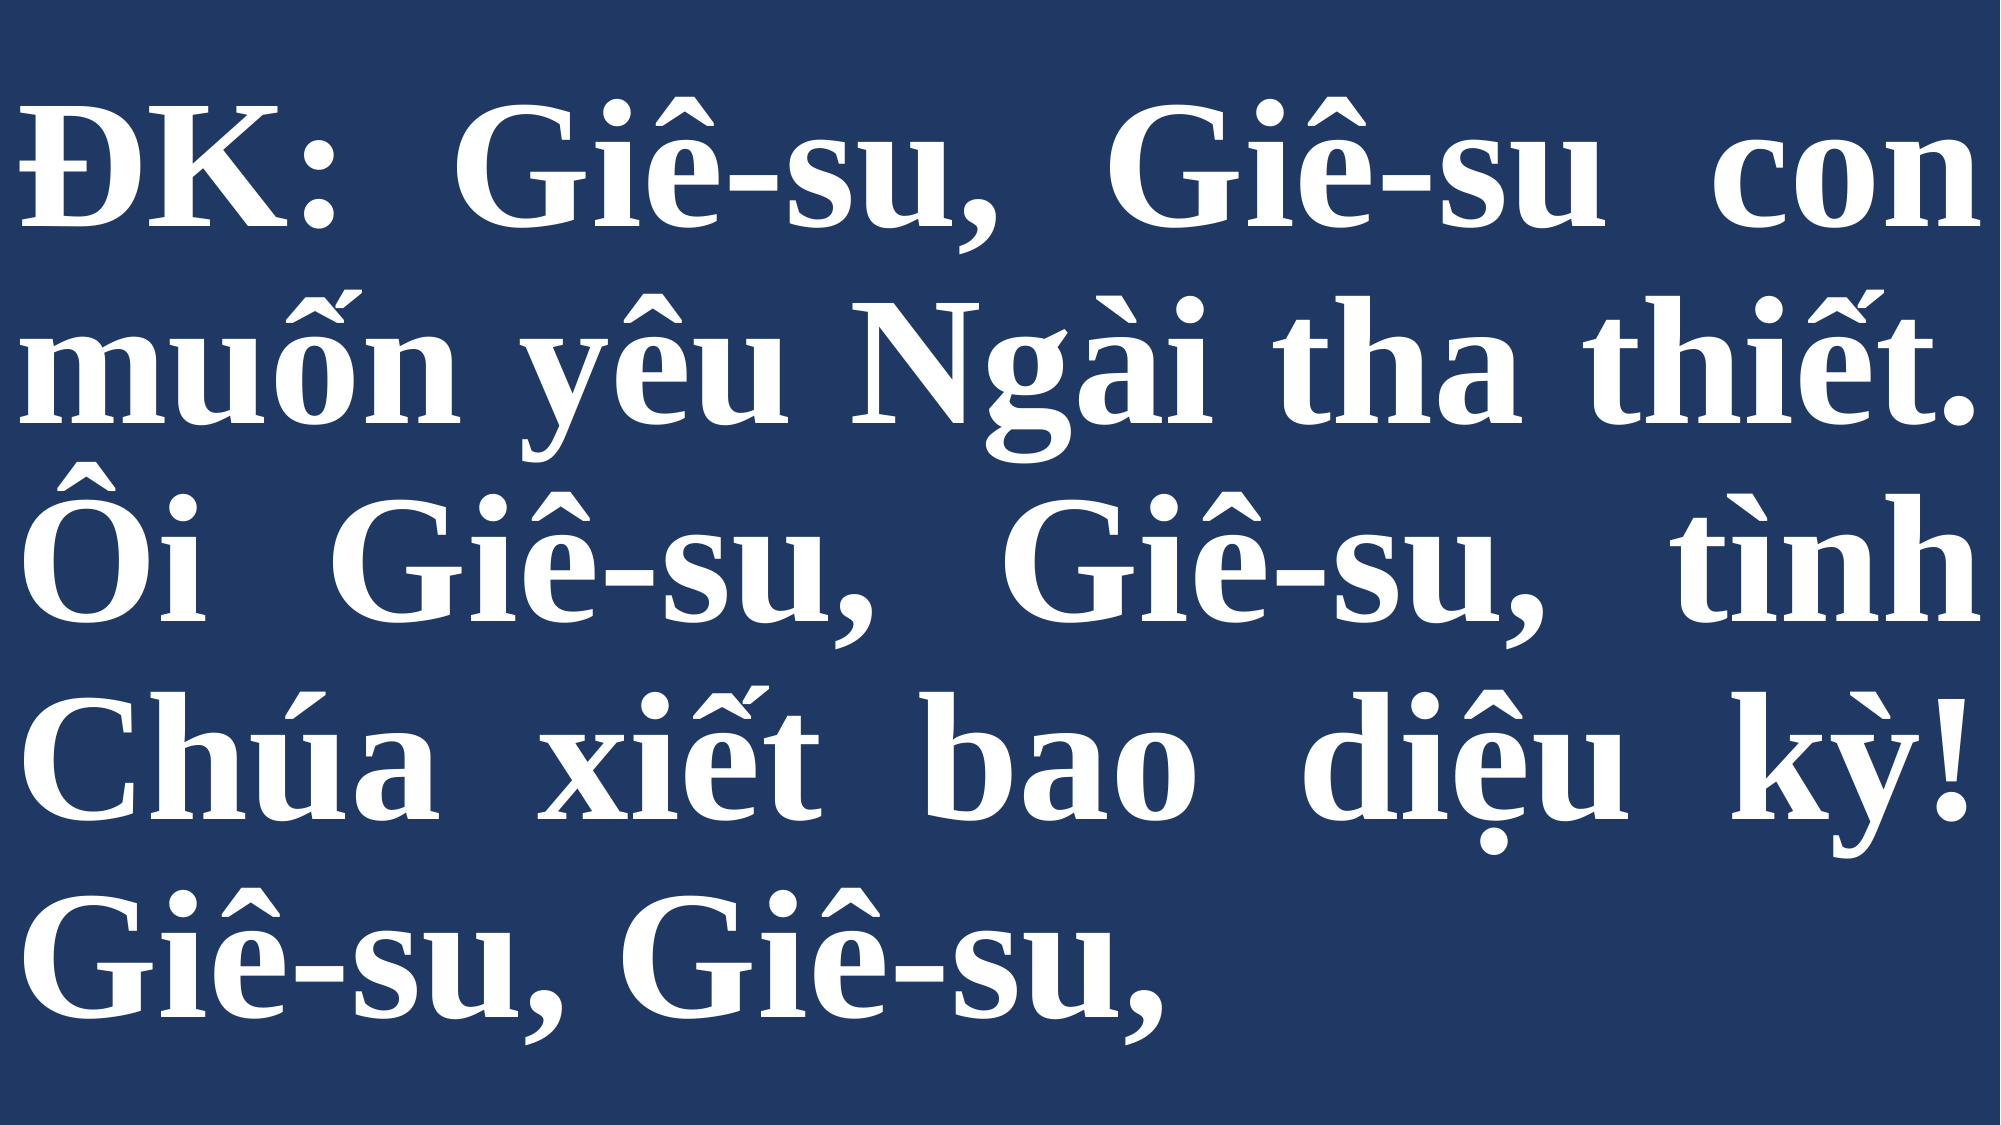

# ĐK: Giê-su, Giê-su con muốn yêu Ngài tha thiết. Ôi Giê-su, Giê-su, tình Chúa xiết bao diệu kỳ! Giê-su, Giê-su,